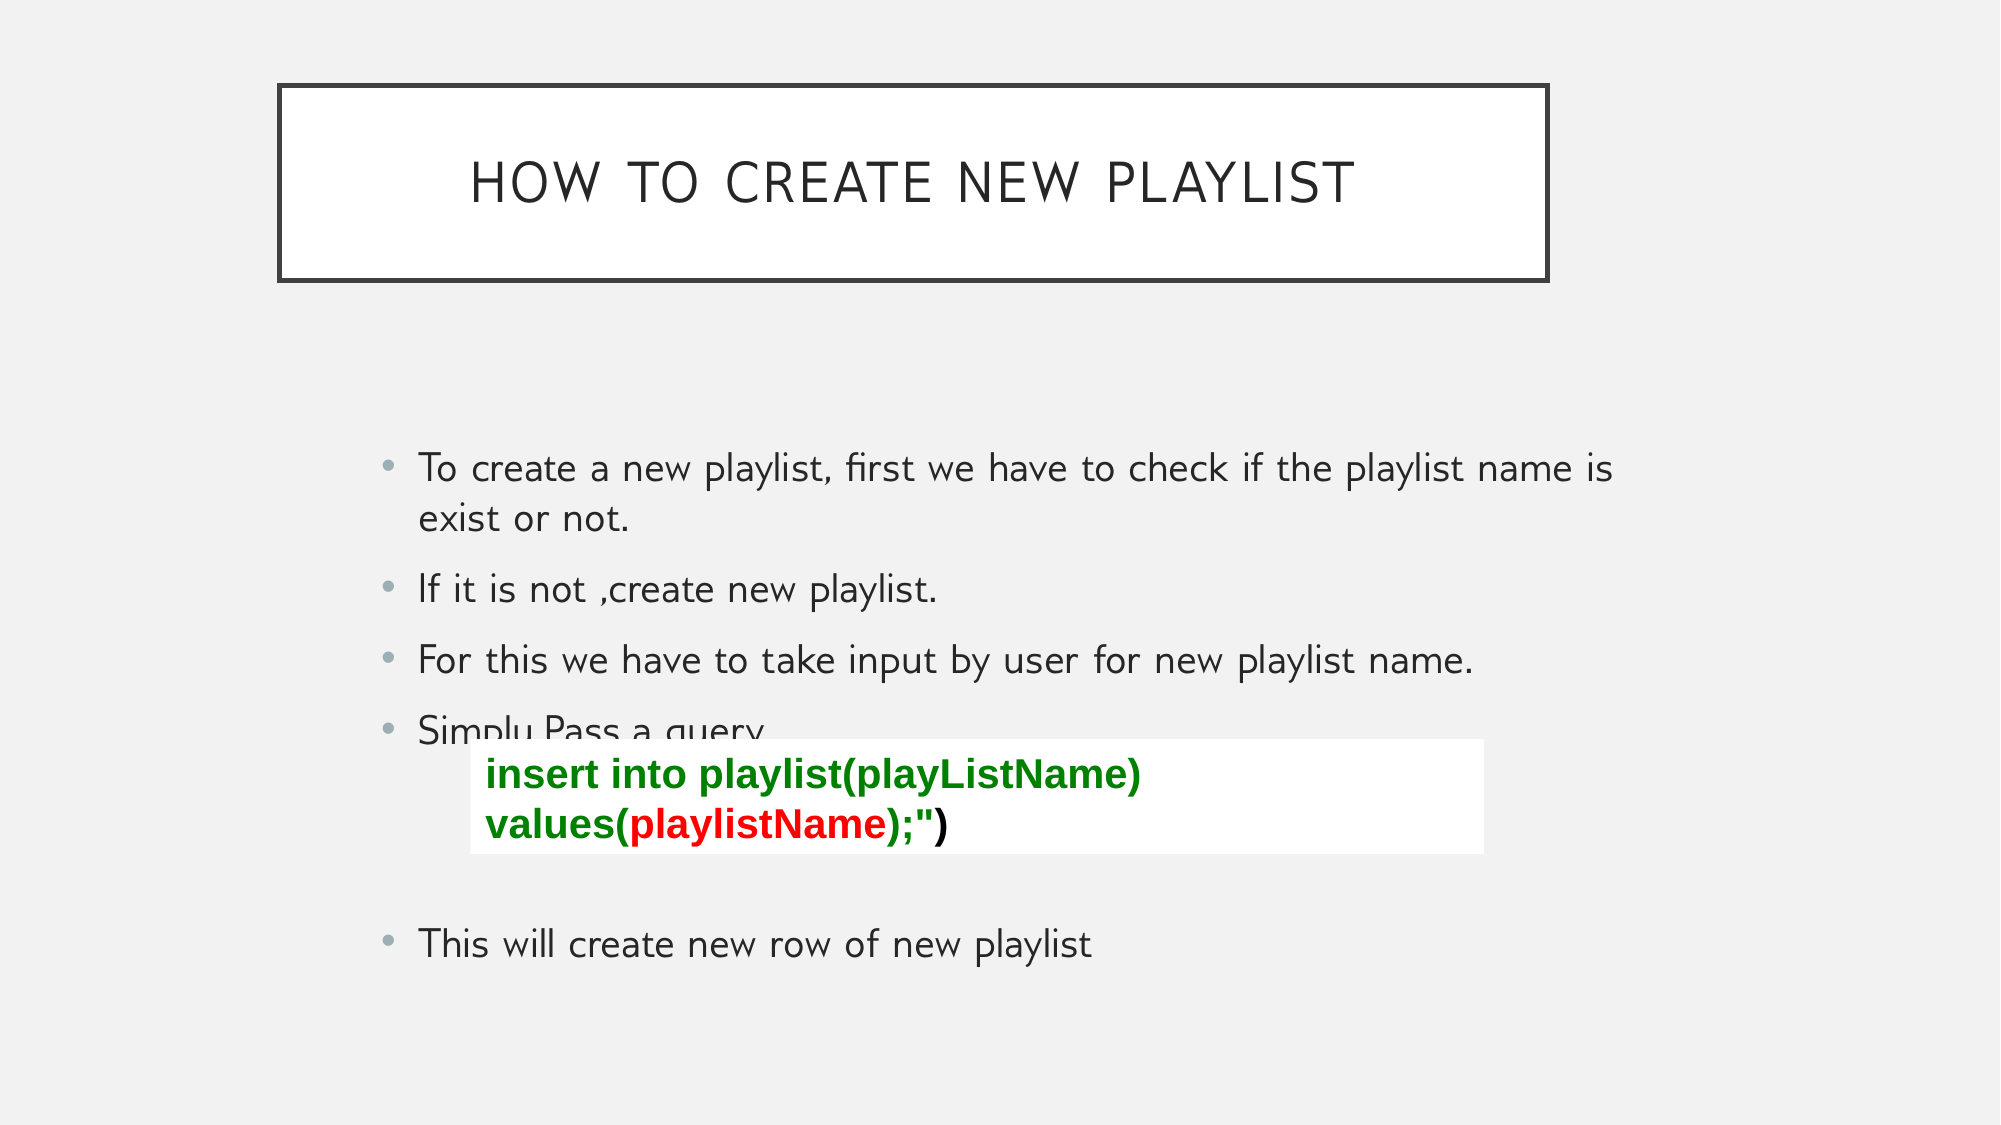

# How to Create new playlist
To create a new playlist, first we have to check if the playlist name is exist or not.
If it is not ,create new playlist.
For this we have to take input by user for new playlist name.
Simplu,Pass a query

This will create new row of new playlist
insert into playlist(playListName) values(playlistName);")